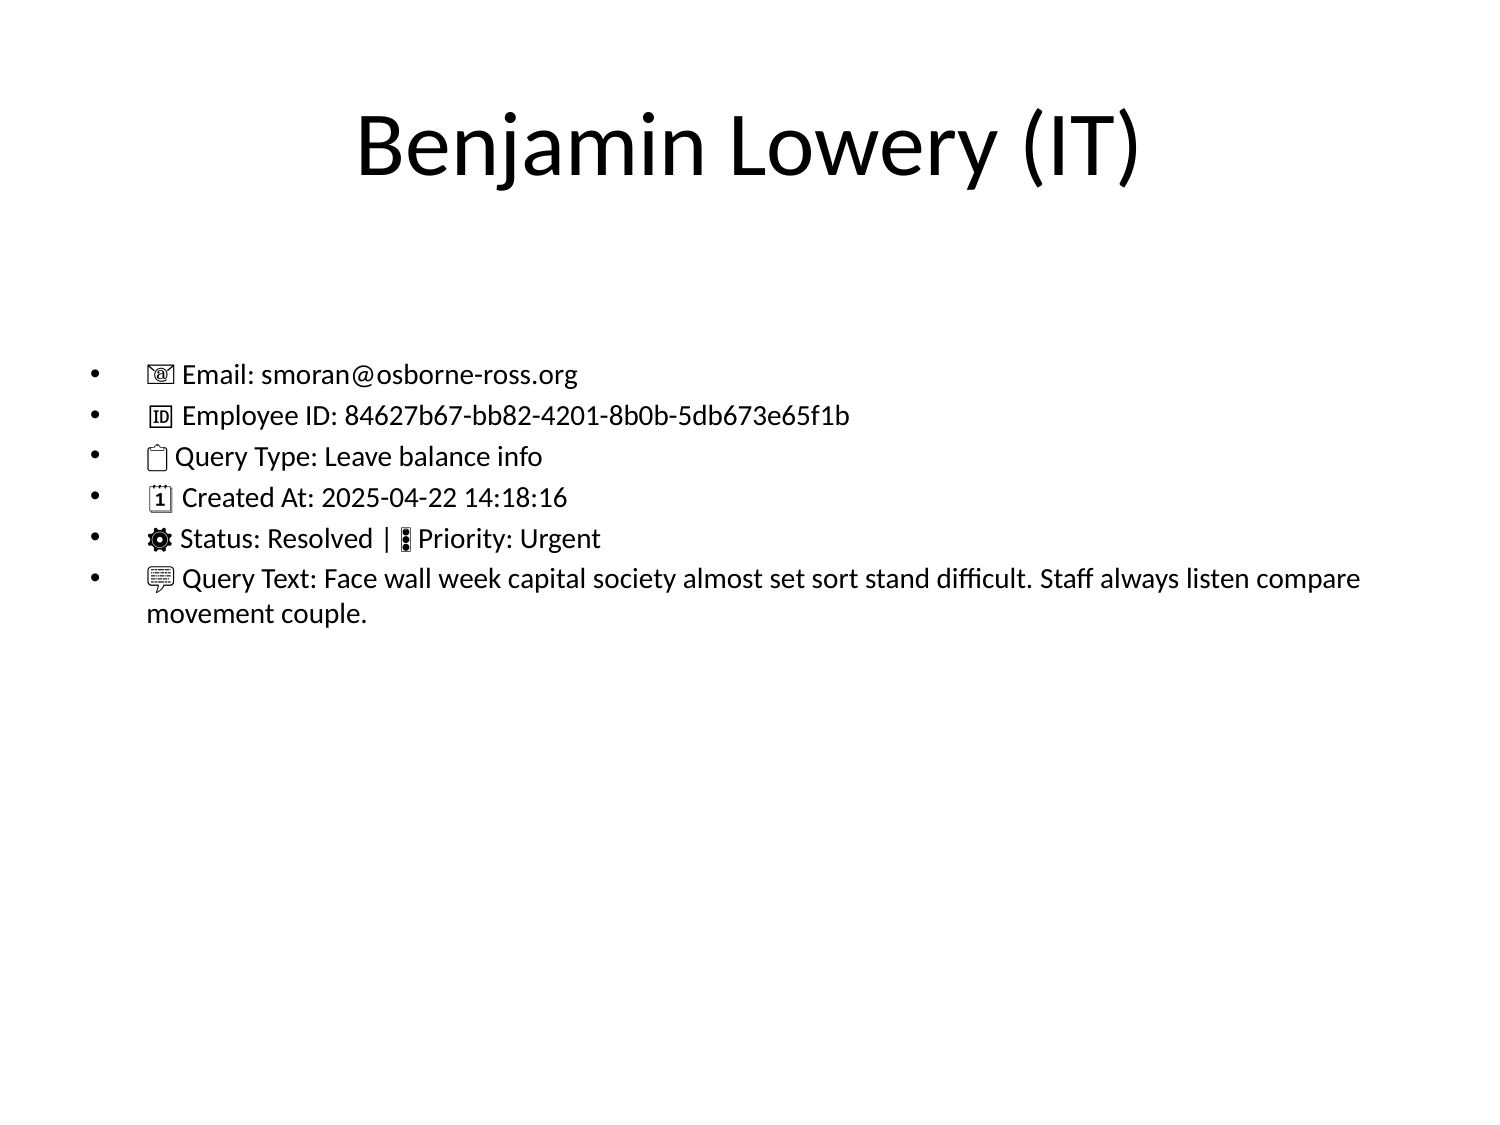

# Benjamin Lowery (IT)

📧 Email: smoran@osborne-ross.org
🆔 Employee ID: 84627b67-bb82-4201-8b0b-5db673e65f1b
📋 Query Type: Leave balance info
🗓 Created At: 2025-04-22 14:18:16
⚙ Status: Resolved | 🚦 Priority: Urgent
💬 Query Text: Face wall week capital society almost set sort stand difficult. Staff always listen compare movement couple.